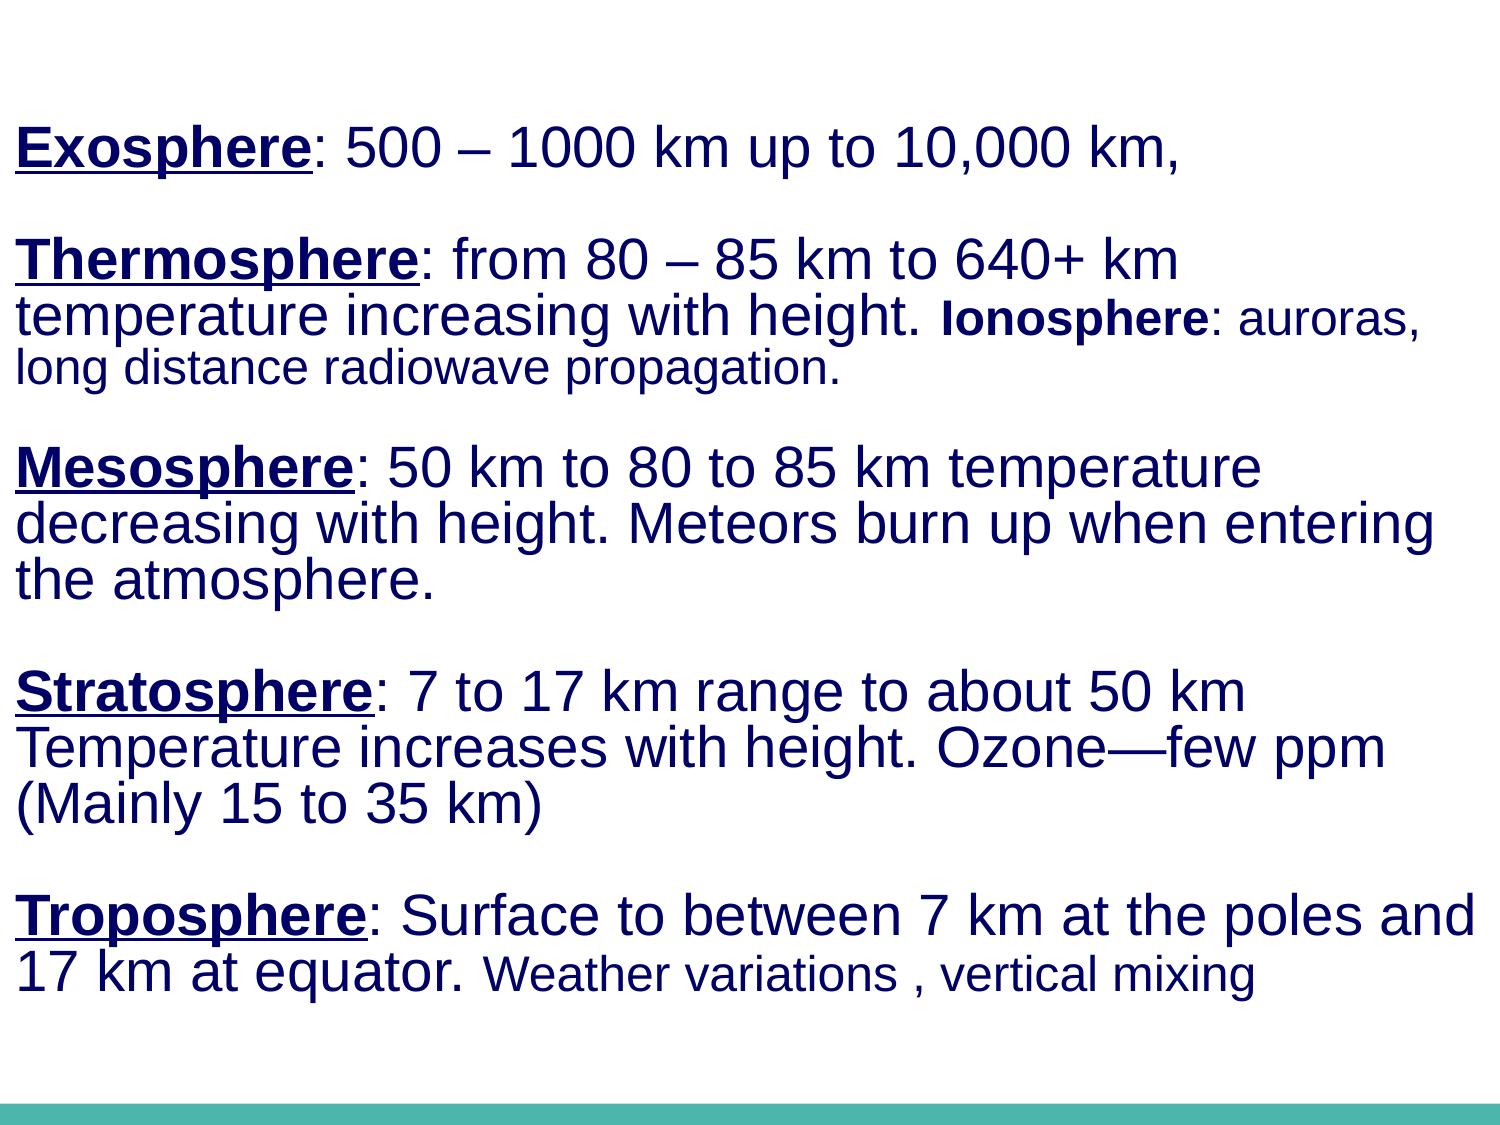

Exosphere: 500 – 1000 km up to 10,000 km,

Thermosphere: from 80 – 85 km to 640+ km temperature increasing with height. Ionosphere: auroras, long distance radiowave propagation.

Mesosphere: 50 km to 80 to 85 km temperature decreasing with height. Meteors burn up when entering the atmosphere.

Stratosphere: 7 to 17 km range to about 50 km Temperature increases with height. Ozone—few ppm (Mainly 15 to 35 km)

Troposphere: Surface to between 7 km at the poles and 17 km at equator. Weather variations , vertical mixing